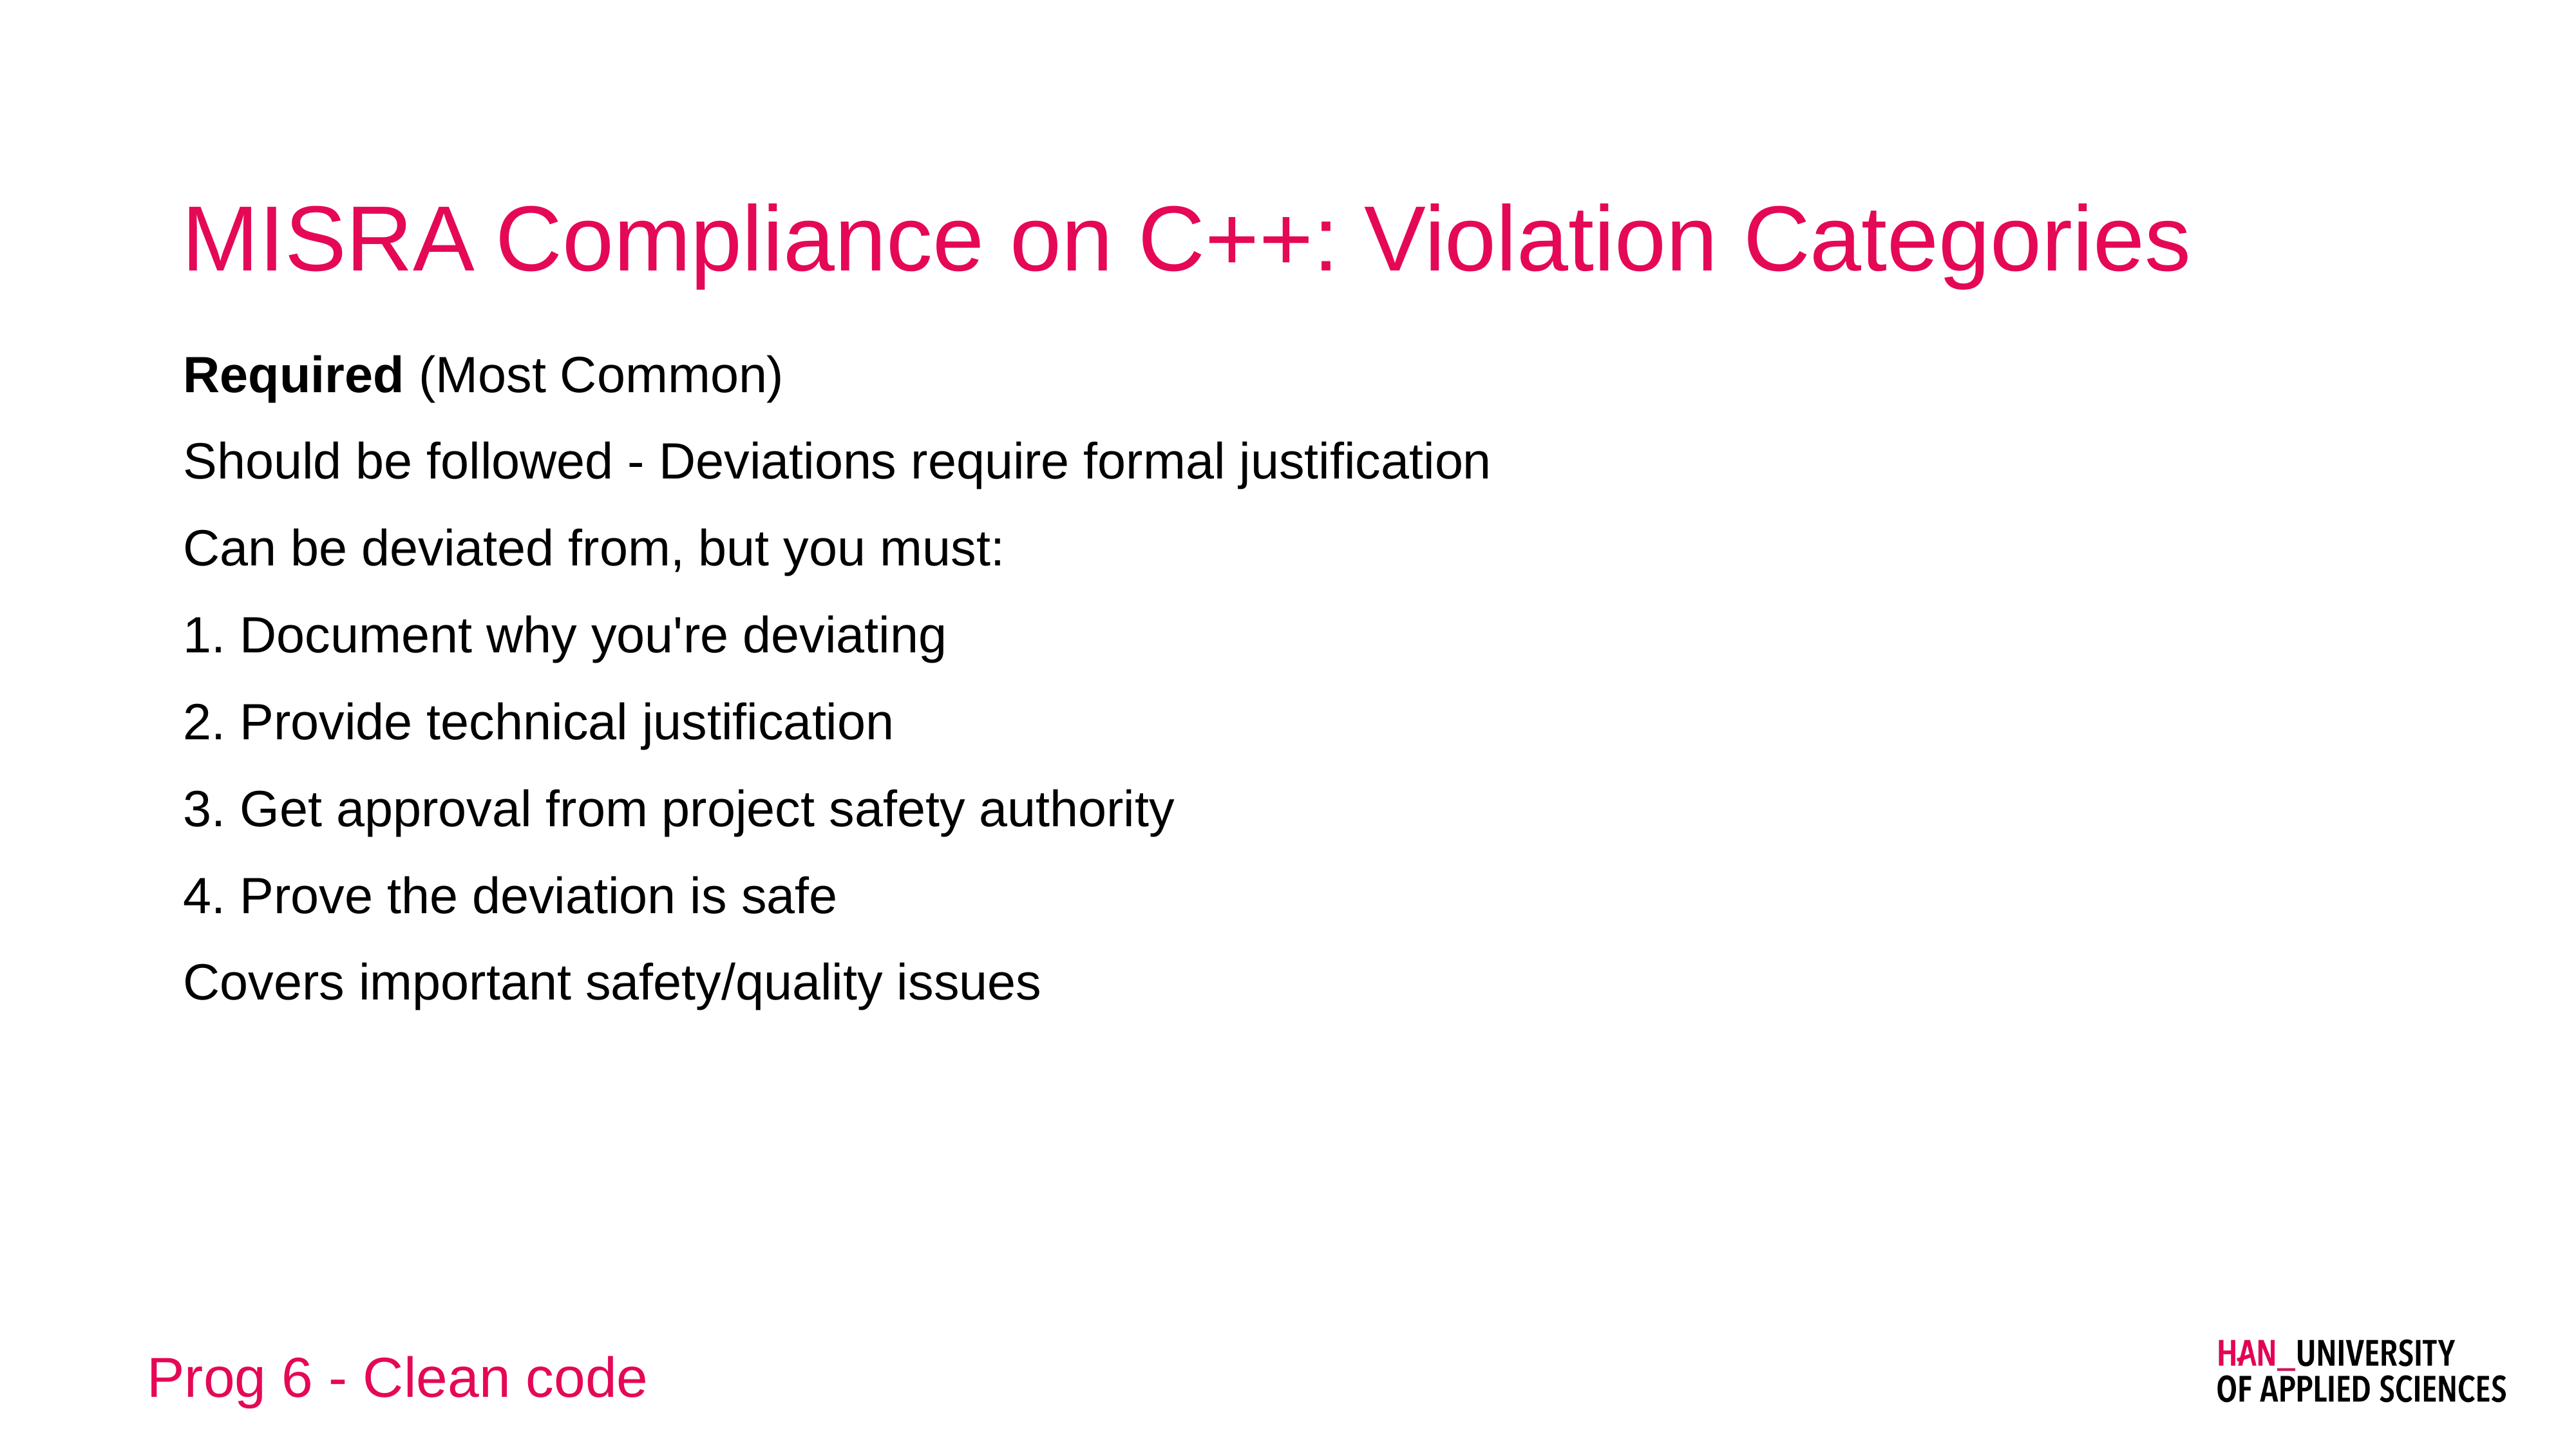

# MISRA Compliance on C++: Violation Categories
Required (Most Common)
Should be followed - Deviations require formal justification
Can be deviated from, but you must:
1. Document why you're deviating
2. Provide technical justification
3. Get approval from project safety authority
4. Prove the deviation is safe
Covers important safety/quality issues